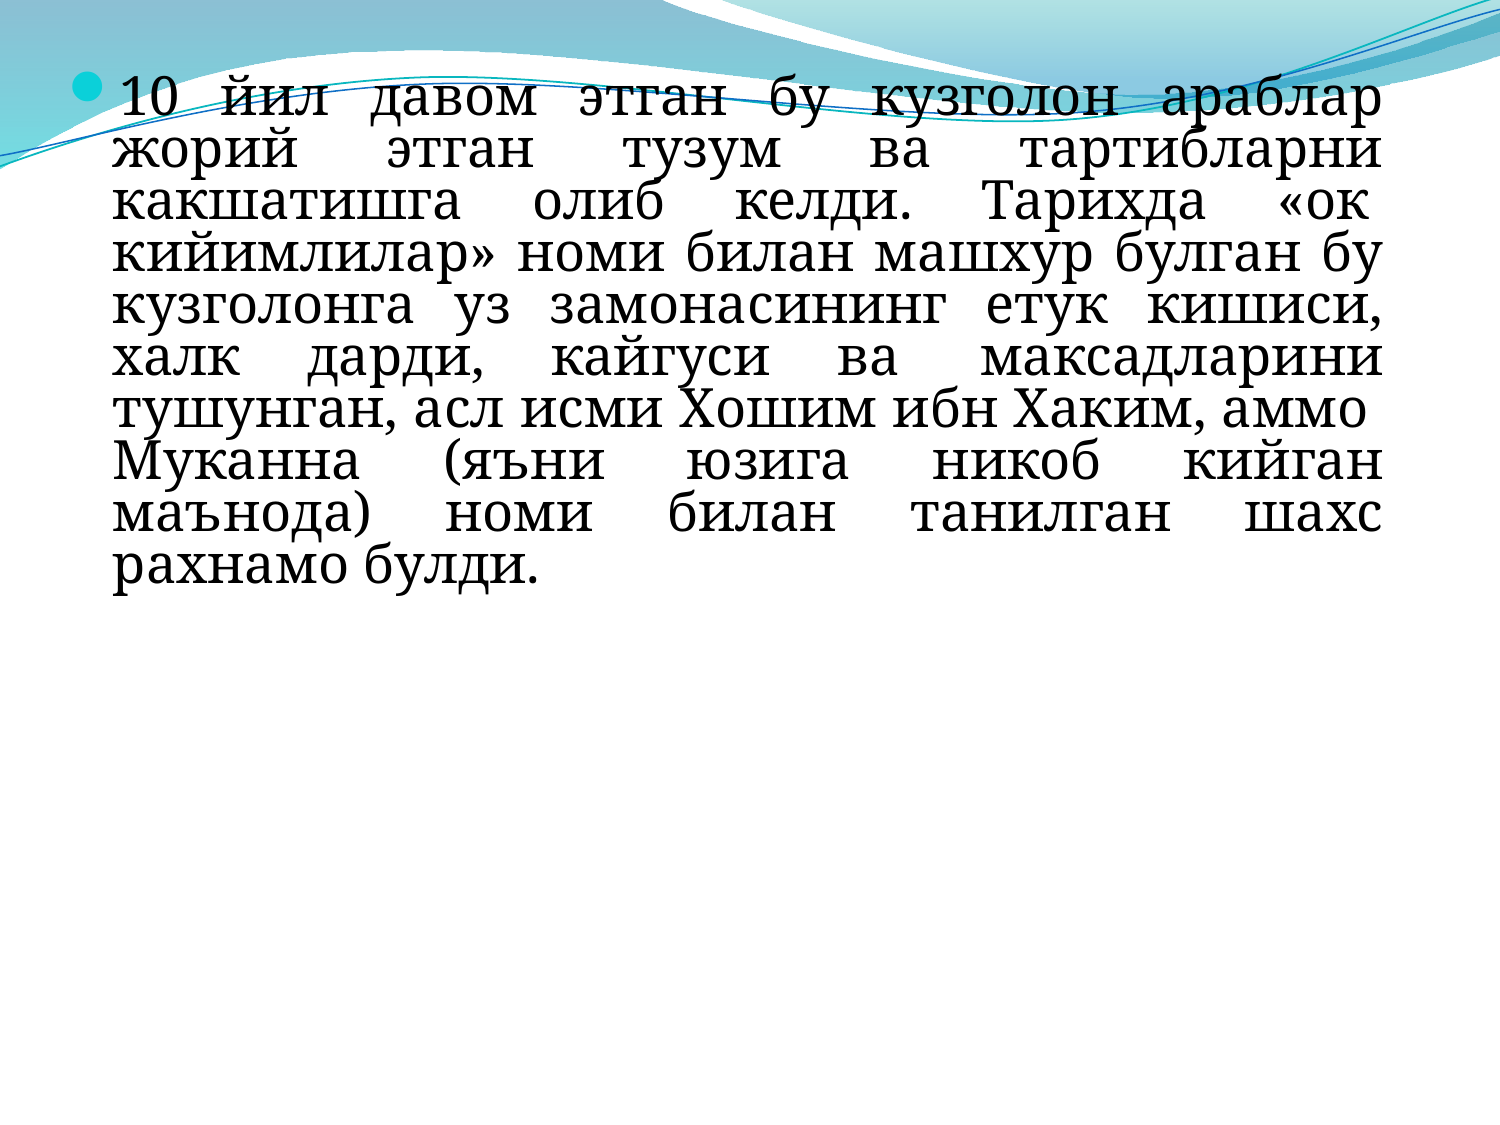

10 йил давом этган бу кузголон араблар жорий этган тузум ва тартибларни какшатишга олиб келди. Тарихда «ок  кийимлилар» номи билан машхур булган бу кузголонга уз замонасининг етук кишиси, халк дарди, кайгуси ва  максадларини тушунган, асл исми Хошим ибн Хаким, аммо  Муканна (яъни юзига никоб кийган маънода) номи билан танилган шахс рахнамо булди.